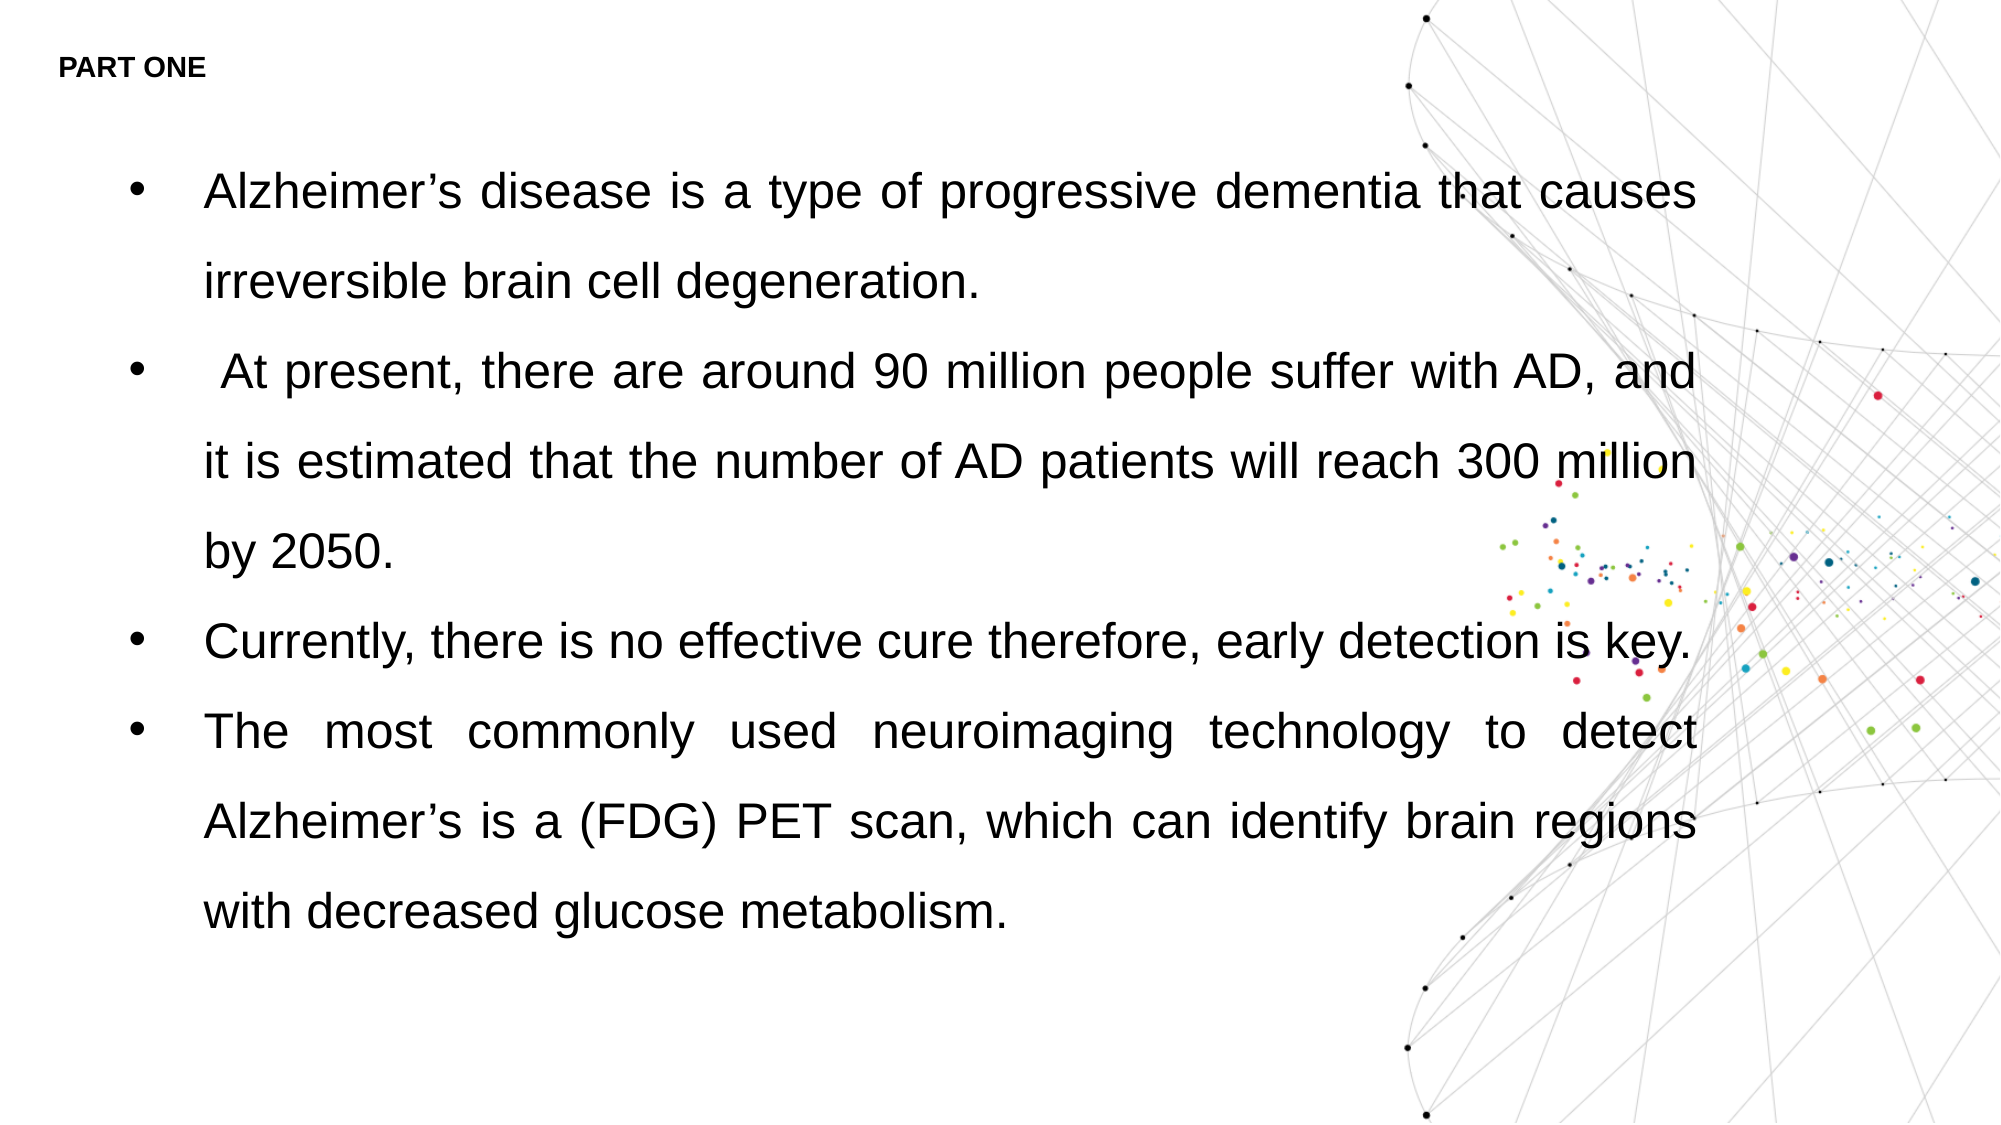

PART ONE
Alzheimer’s disease is a type of progressive dementia that causes irreversible brain cell degeneration.
 At present, there are around 90 million people suffer with AD, and it is estimated that the number of AD patients will reach 300 million by 2050.
Currently, there is no effective cure therefore, early detection is key.
The most commonly used neuroimaging technology to detect Alzheimer’s is a (FDG) PET scan, which can identify brain regions with decreased glucose metabolism.